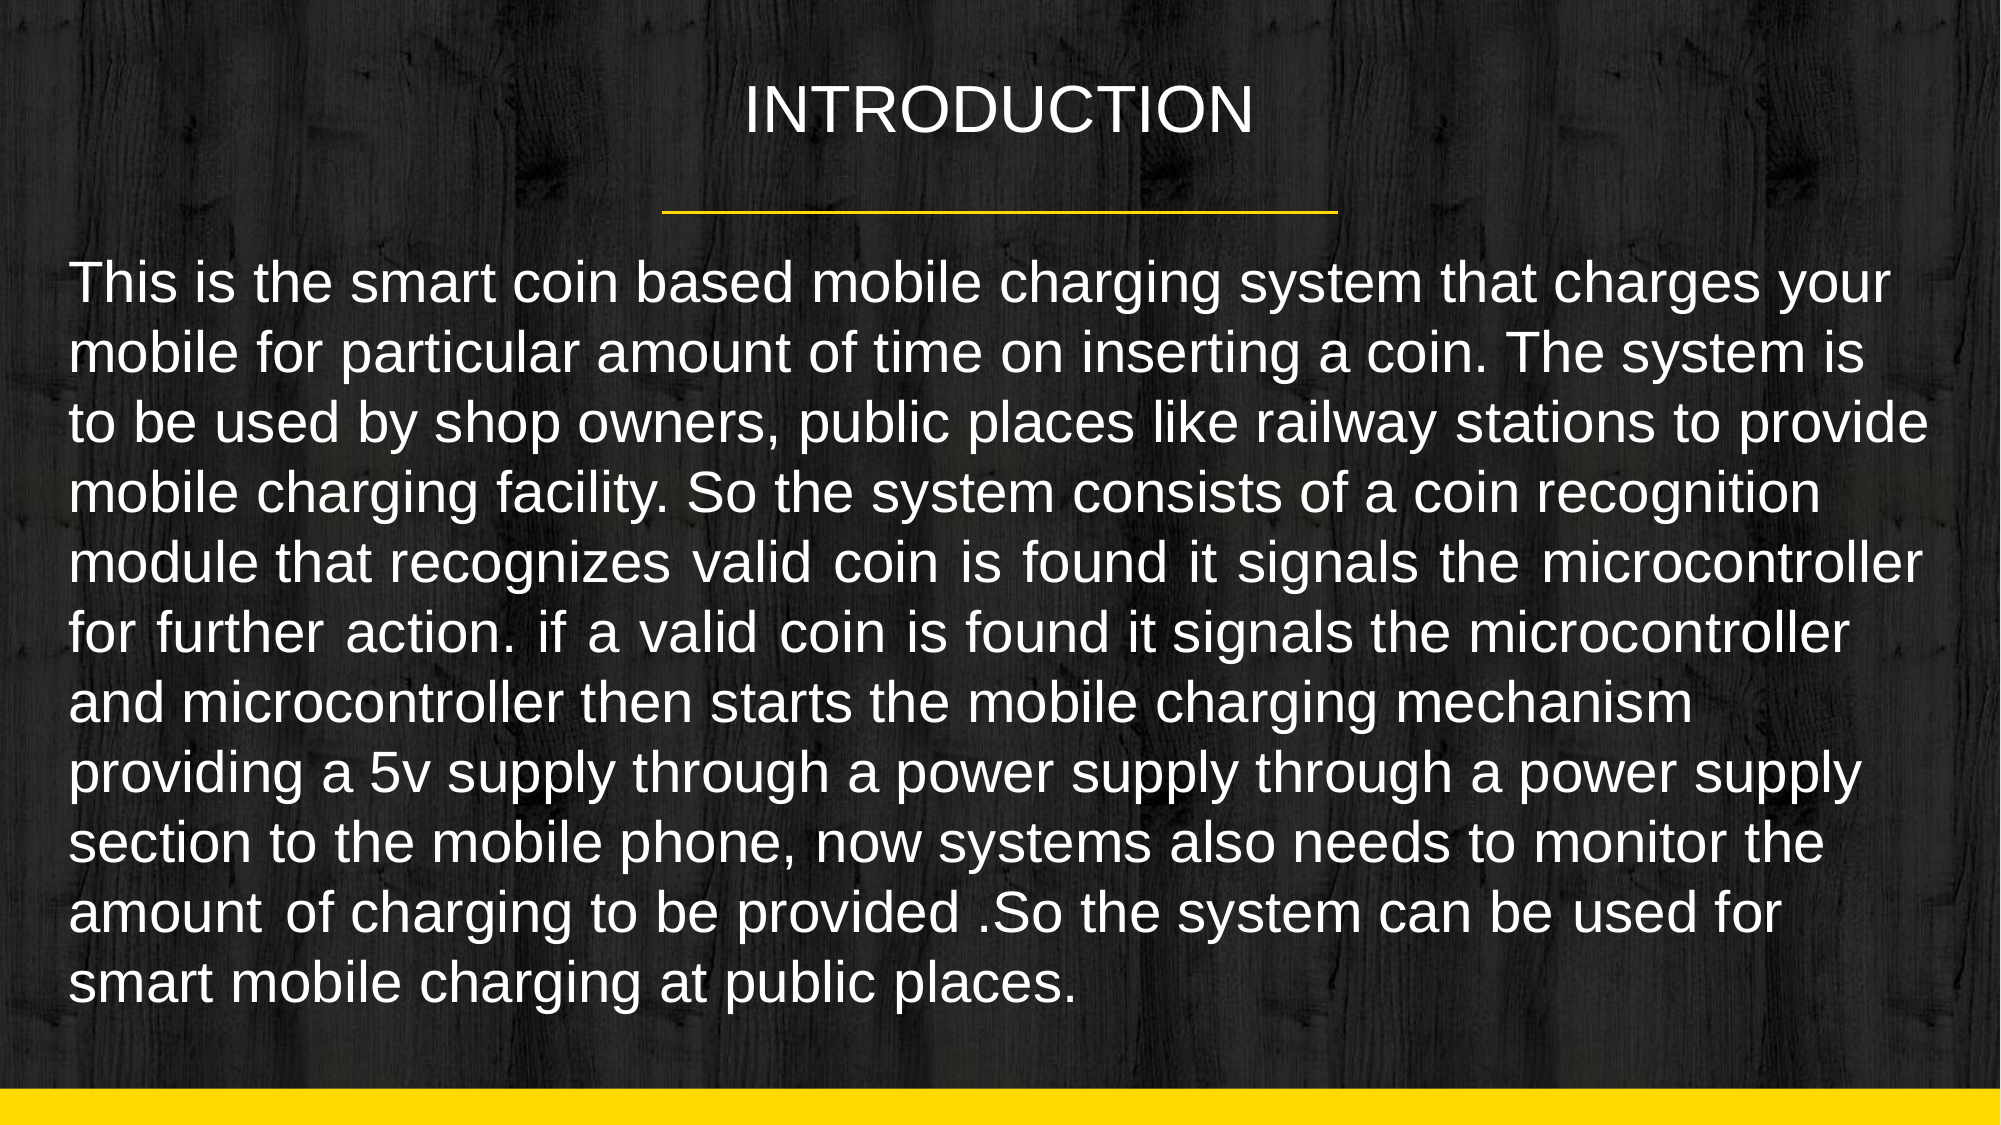

# INTRODUCTION
This is the smart coin based mobile charging system that charges your mobile for particular amount of time on inserting a coin. The system is to be used by shop owners, public places like railway stations to provide mobile charging facility. So the system consists of a coin recognition module that recognizes valid coin is found it signals the microcontroller for further action. if a valid coin is found it signals the microcontroller and microcontroller then starts the mobile charging mechanism providing a 5v supply through a power supply through a power supply section to the mobile phone, now systems also needs to monitor the amount of charging to be provided .So the system can be used for smart mobile charging at public places.